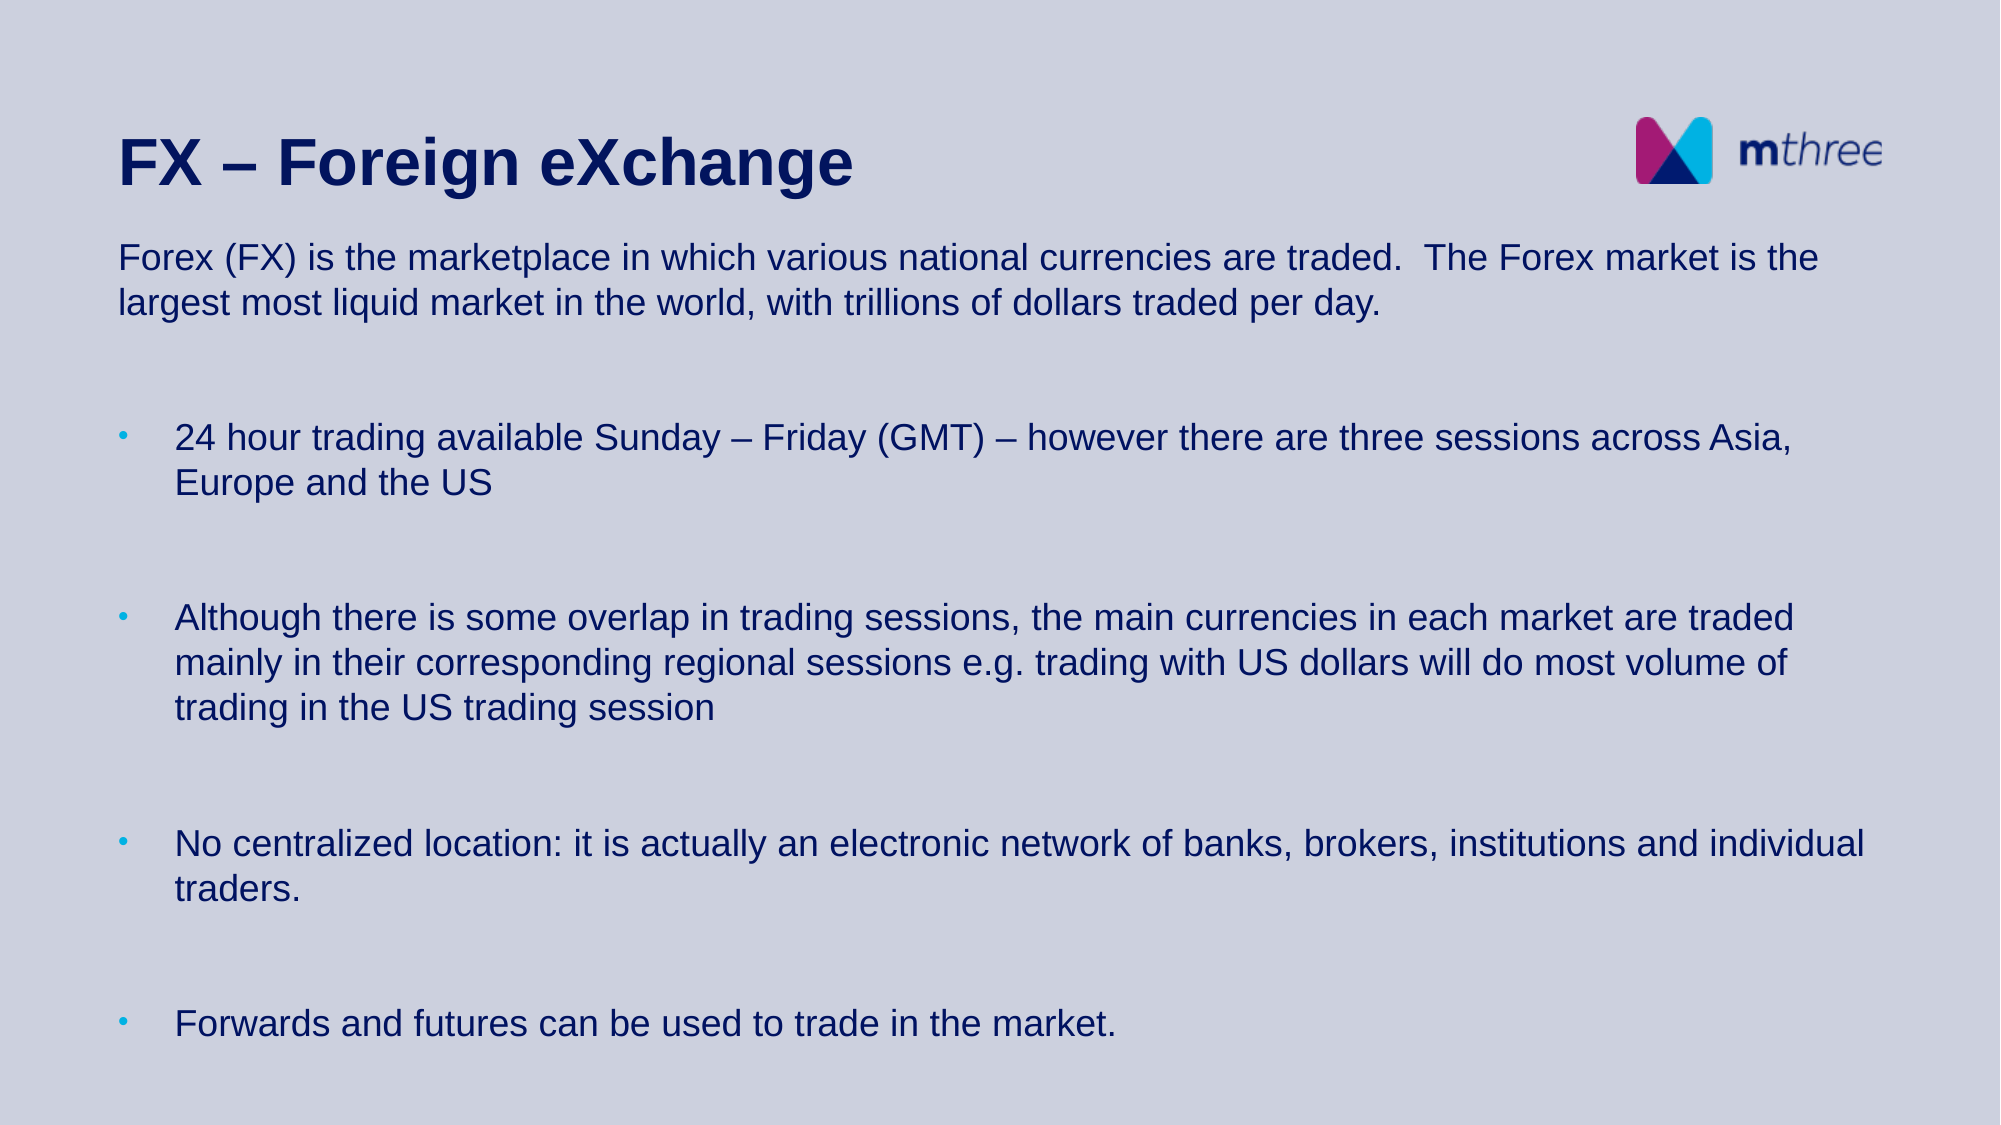

FX – Foreign eXchange
Forex (FX) is the marketplace in which various national currencies are traded.  The Forex market is the largest most liquid market in the world, with trillions of dollars traded per day.

24 hour trading available Sunday – Friday (GMT) – however there are three sessions across Asia, Europe and the US

Although there is some overlap in trading sessions, the main currencies in each market are traded mainly in their corresponding regional sessions e.g. trading with US dollars will do most volume of trading in the US trading session

No centralized location: it is actually an electronic network of banks, brokers, institutions and individual traders.

Forwards and futures can be used to trade in the market.